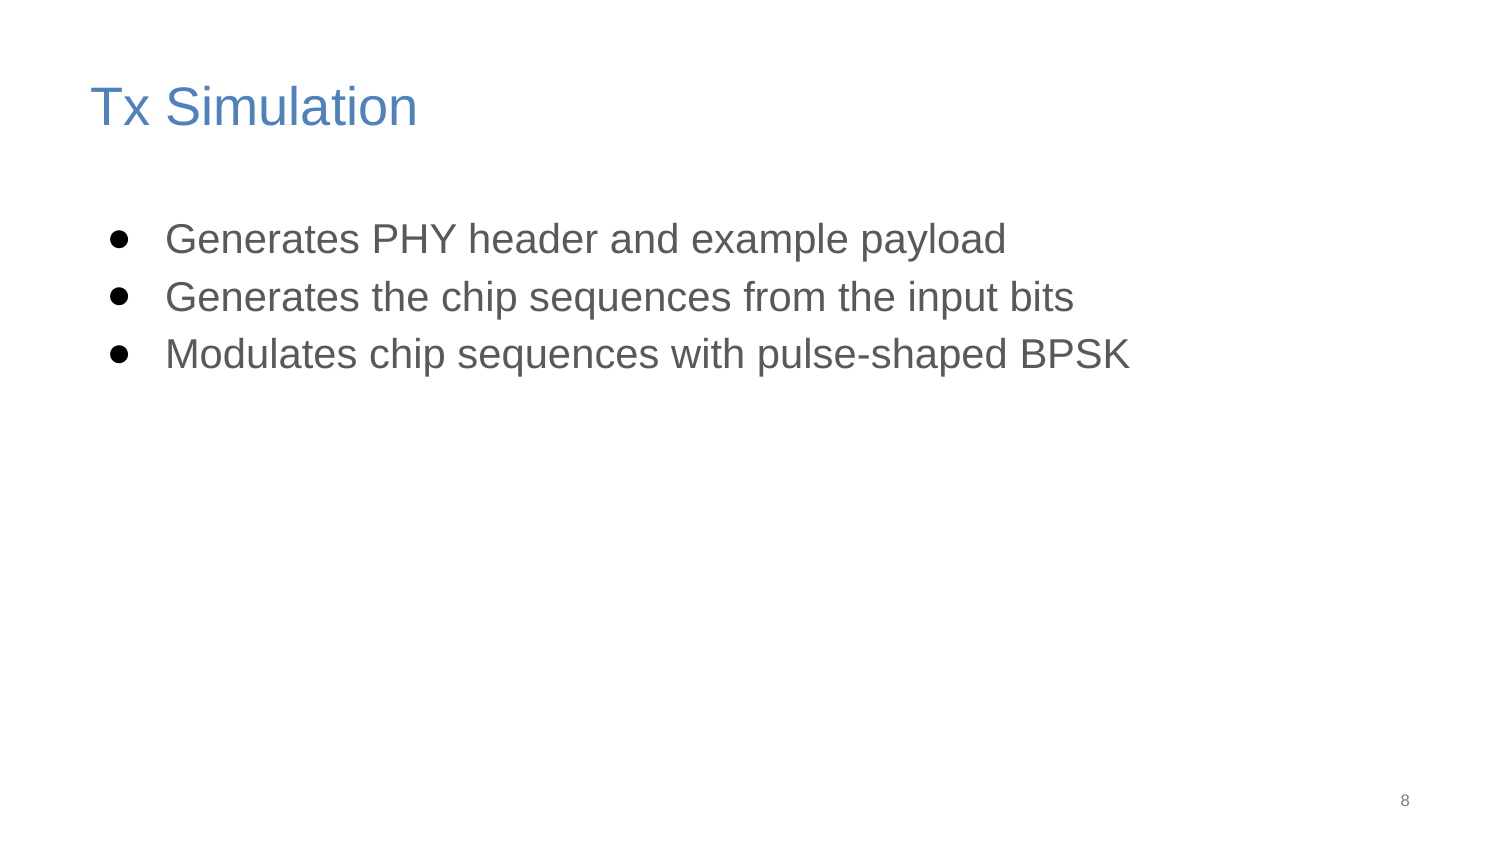

# Tx Simulation
Generates PHY header and example payload
Generates the chip sequences from the input bits
Modulates chip sequences with pulse-shaped BPSK
8